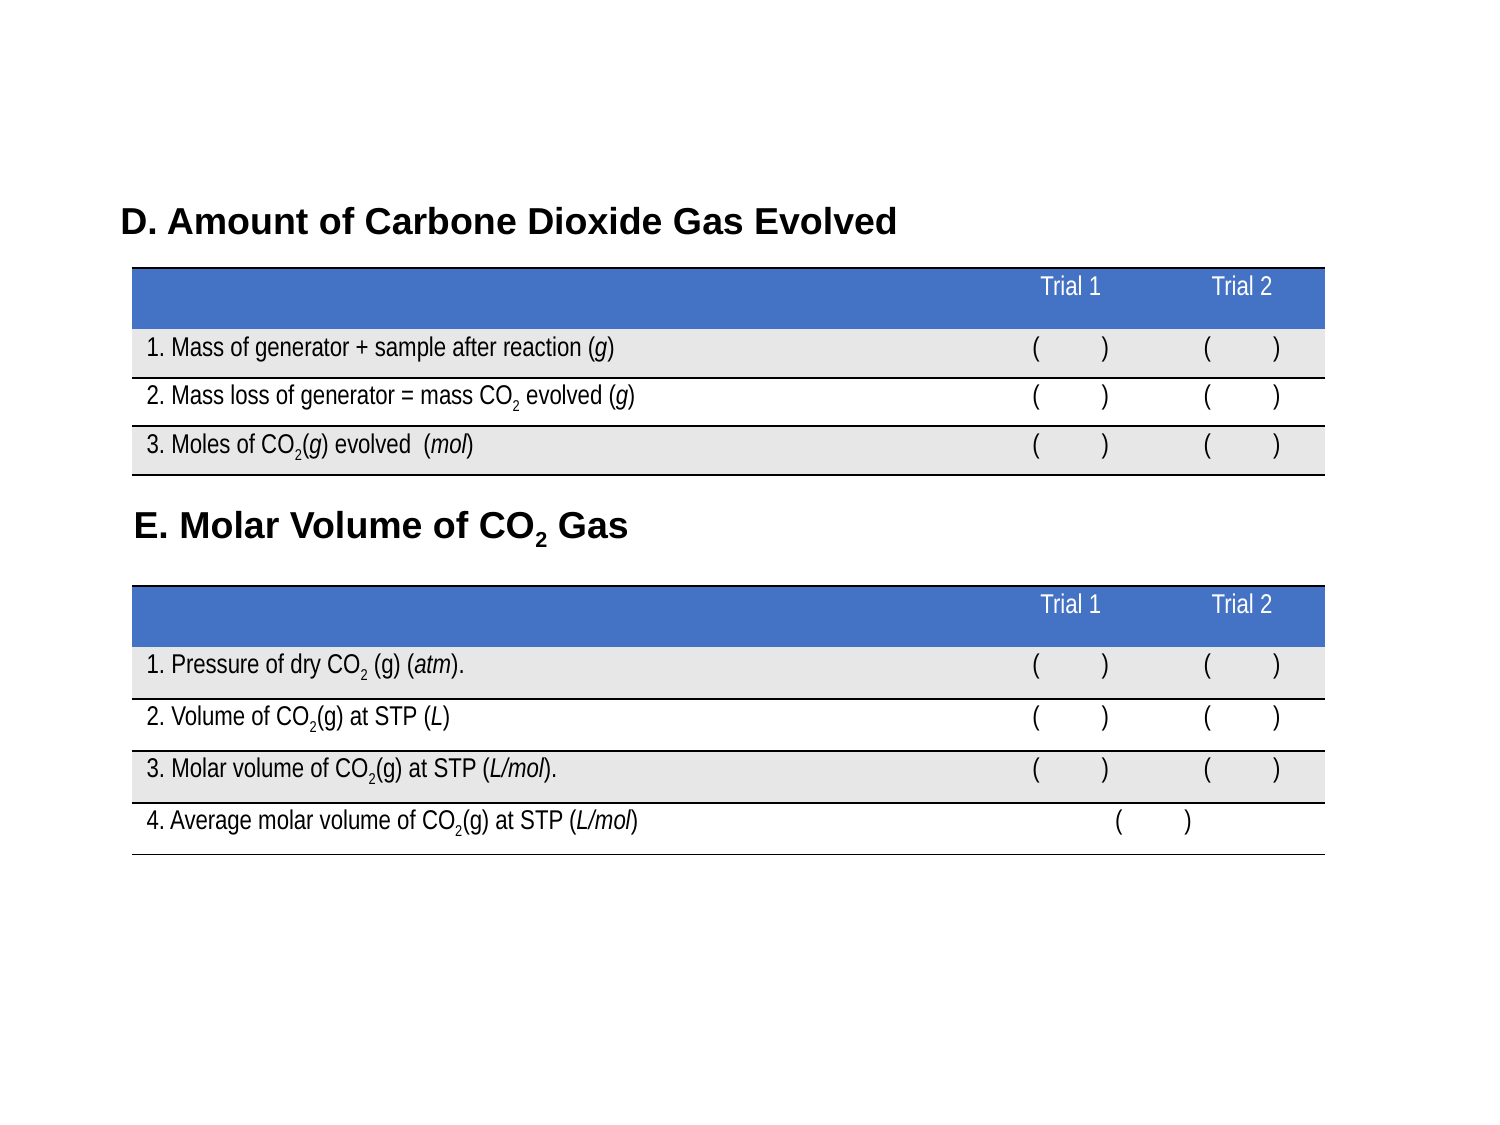

D. Amount of Carbone Dioxide Gas Evolved
|  | Trial 1 | Trial 2 |
| --- | --- | --- |
| 1. Mass of generator + sample after reaction (g) | ( ) | ( ) |
| 2. Mass loss of generator = mass CO2 evolved (g) | ( ) | ( ) |
| 3. Moles of CO2(g) evolved (mol) | ( ) | ( ) |
E. Molar Volume of CO2 Gas
|  | Trial 1 | Trial 2 |
| --- | --- | --- |
| 1. Pressure of dry CO2 (g) (atm). | ( ) | ( ) |
| 2. Volume of CO2(g) at STP (L) | ( ) | ( ) |
| 3. Molar volume of CO2(g) at STP (L/mol). | ( ) | ( ) |
| 4. Average molar volume of CO2(g) at STP (L/mol) | ( ) |  |